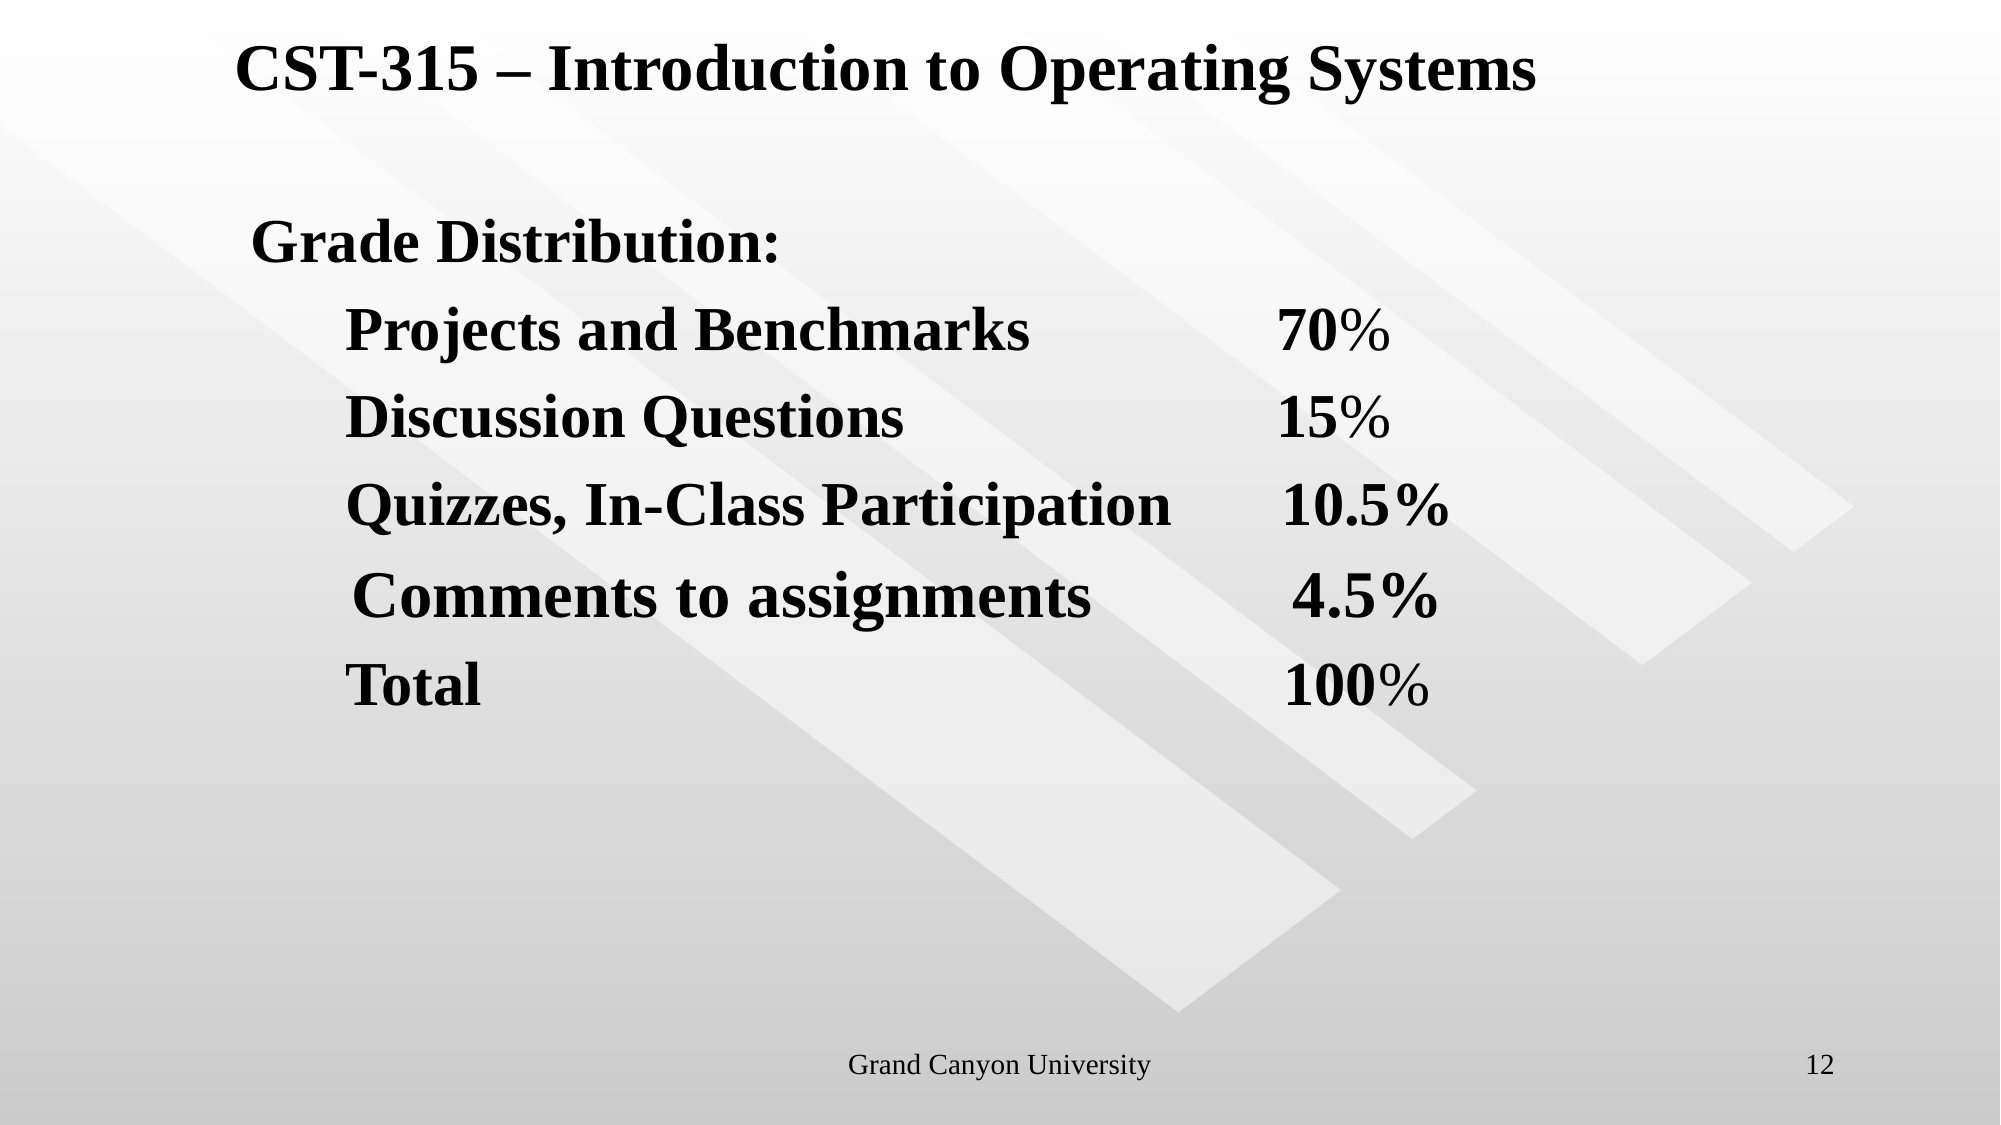

# CST-315 – Introduction to Operating Systems
Grade Distribution:
      Projects and Benchmarks	        70%
      Discussion Questions     		        15%
      Quizzes, In-Class Participation       10.5%
      Comments to assignments            4.5%
      Total 	            		                  100%
Grand Canyon University
12